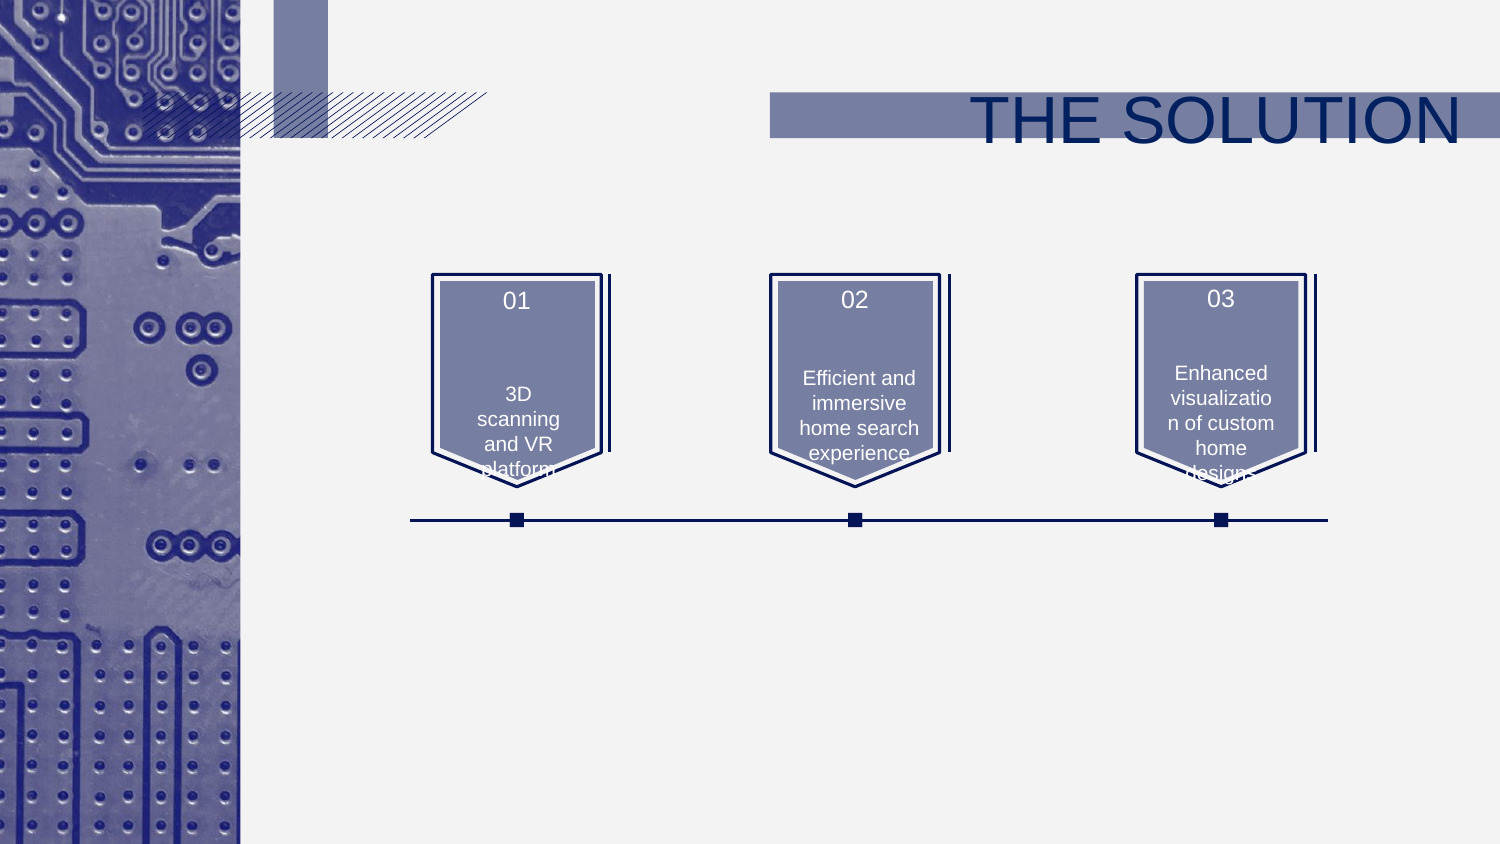

# THE SOLUTION
03
02
01

Enhanced visualization of custom home designs
Efficient and immersive home search experience

3D scanning and VR platform